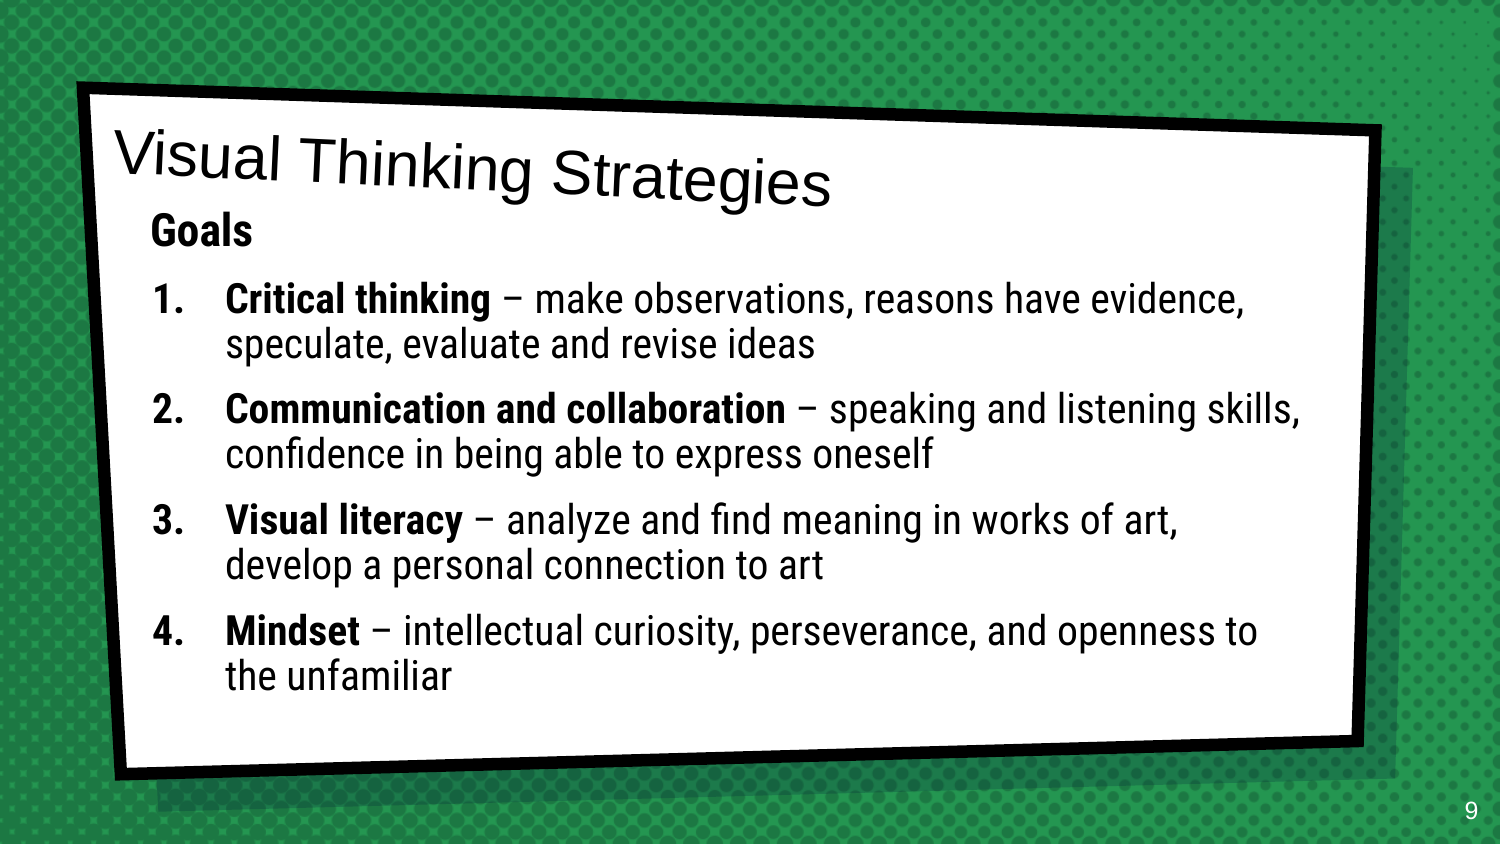

# Visual Thinking Strategies
Goals
Critical thinking – make observations, reasons have evidence, speculate, evaluate and revise ideas
Communication and collaboration – speaking and listening skills, confidence in being able to express oneself
Visual literacy – analyze and find meaning in works of art, develop a personal connection to art
Mindset – intellectual curiosity, perseverance, and openness to the unfamiliar
9